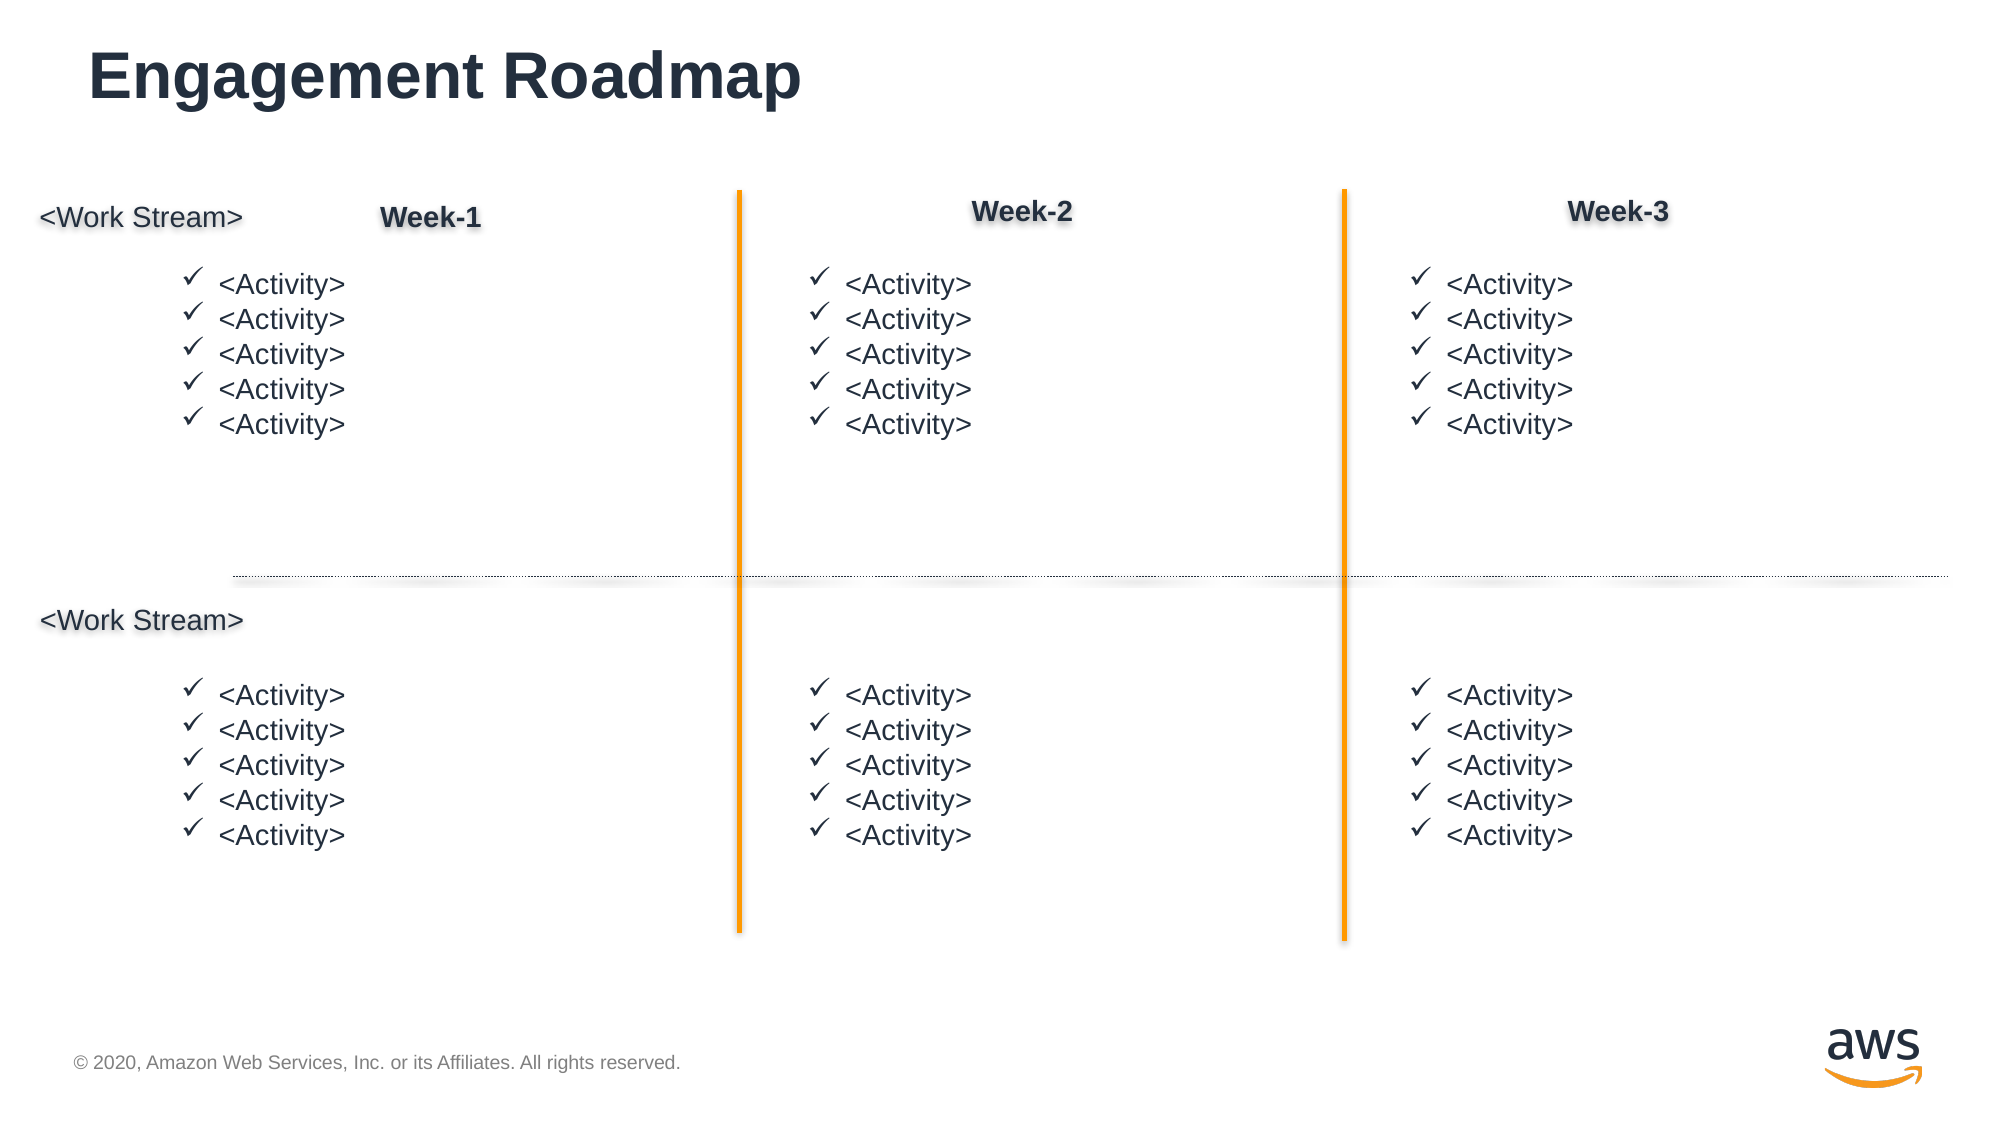

# Engagement Roadmap
<Work Stream>
Week-2
Week-3
Week-1
<Activity>
<Activity>
<Activity>
<Activity>
<Activity>

<Activity>
<Activity>
<Activity>
<Activity>
<Activity>

<Activity>
<Activity>
<Activity>
<Activity>
<Activity>

<Work Stream>
<Activity>
<Activity>
<Activity>
<Activity>
<Activity>

<Activity>
<Activity>
<Activity>
<Activity>
<Activity>

<Activity>
<Activity>
<Activity>
<Activity>
<Activity>